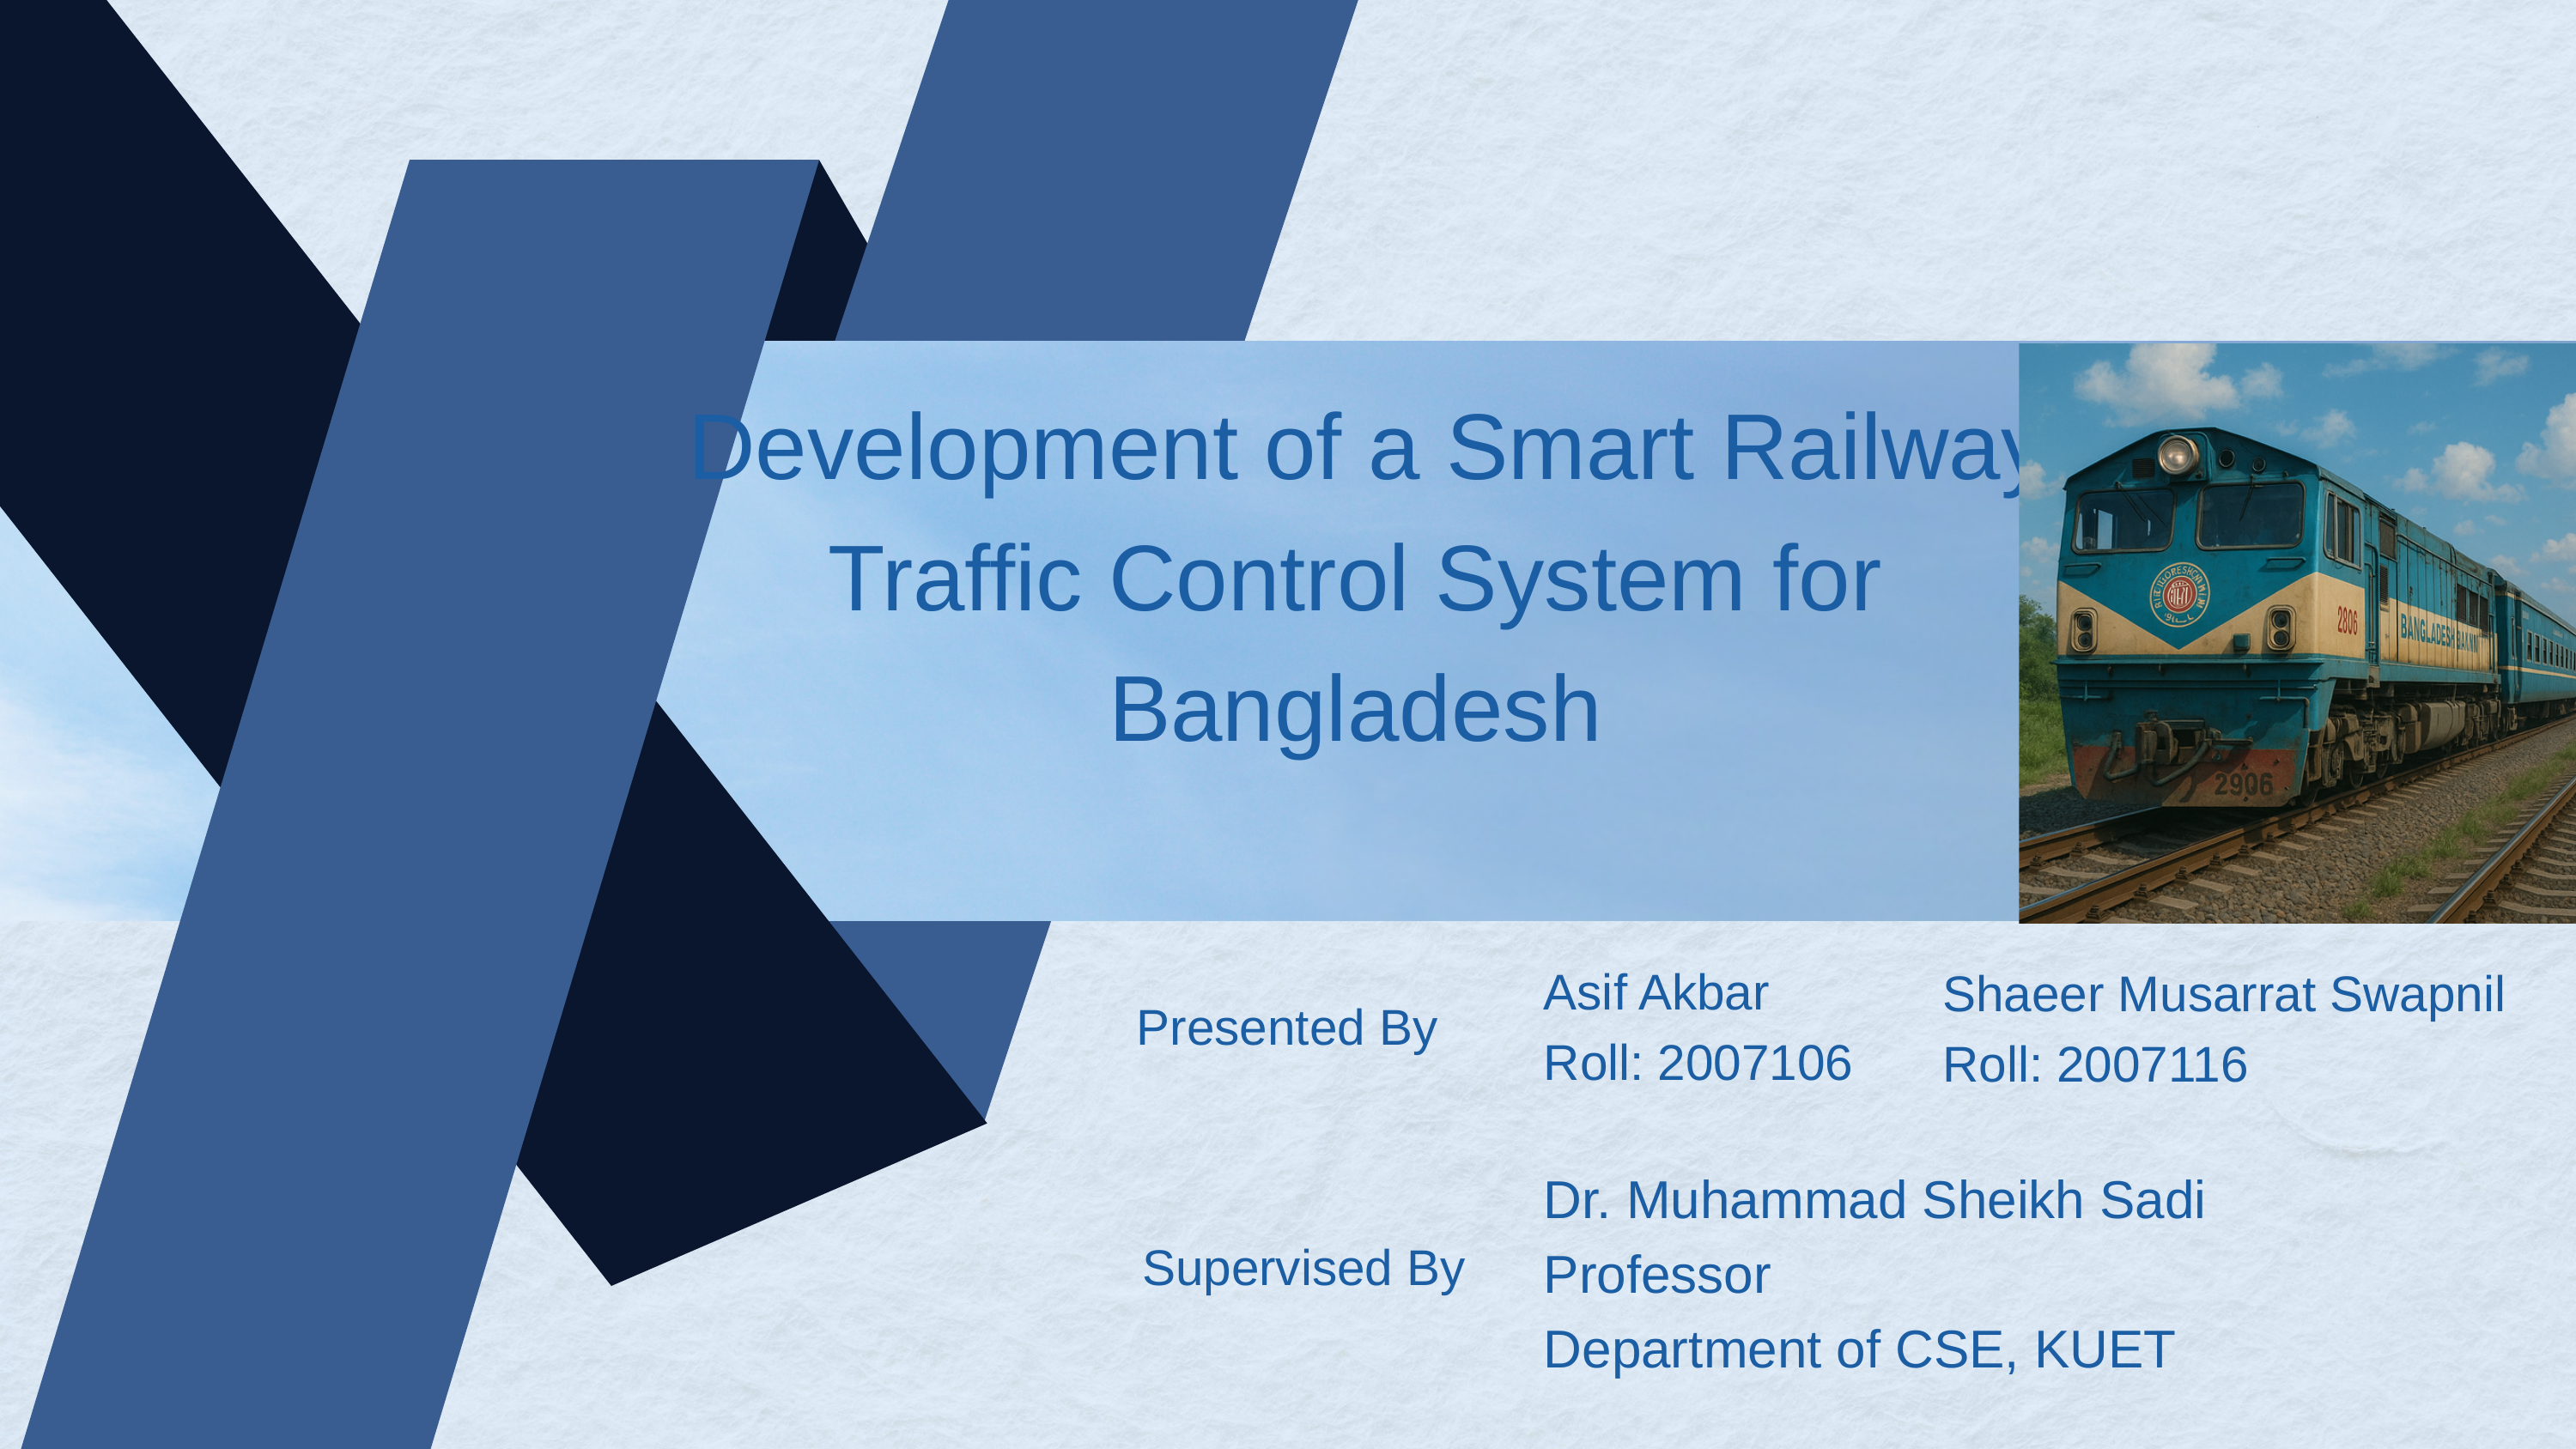

Development of a Smart Railway Traffic Control System for Bangladesh
Asif Akbar
Roll: 2007106
Shaeer Musarrat Swapnil
Roll: 2007116
Presented By
Dr. Muhammad Sheikh Sadi
Professor
Department of CSE, KUET

Supervised By